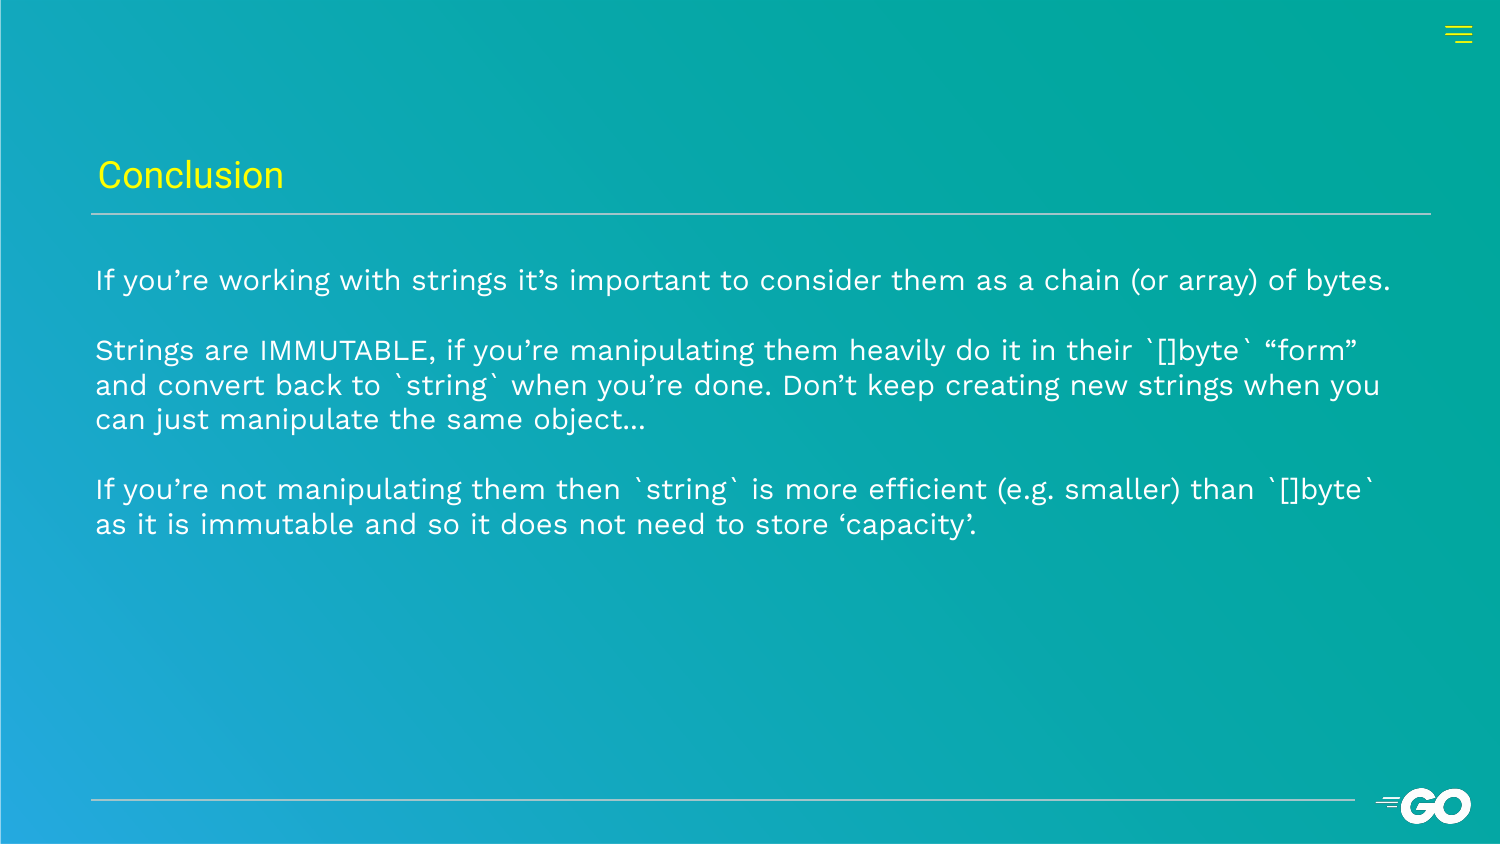

Conclusion
# If you’re working with strings it’s important to consider them as a chain (or array) of bytes.

Strings are IMMUTABLE, if you’re manipulating them heavily do it in their `[]byte` “form” and convert back to `string` when you’re done. Don’t keep creating new strings when you can just manipulate the same object...

If you’re not manipulating them then `string` is more efficient (e.g. smaller) than `[]byte` as it is immutable and so it does not need to store ‘capacity’.